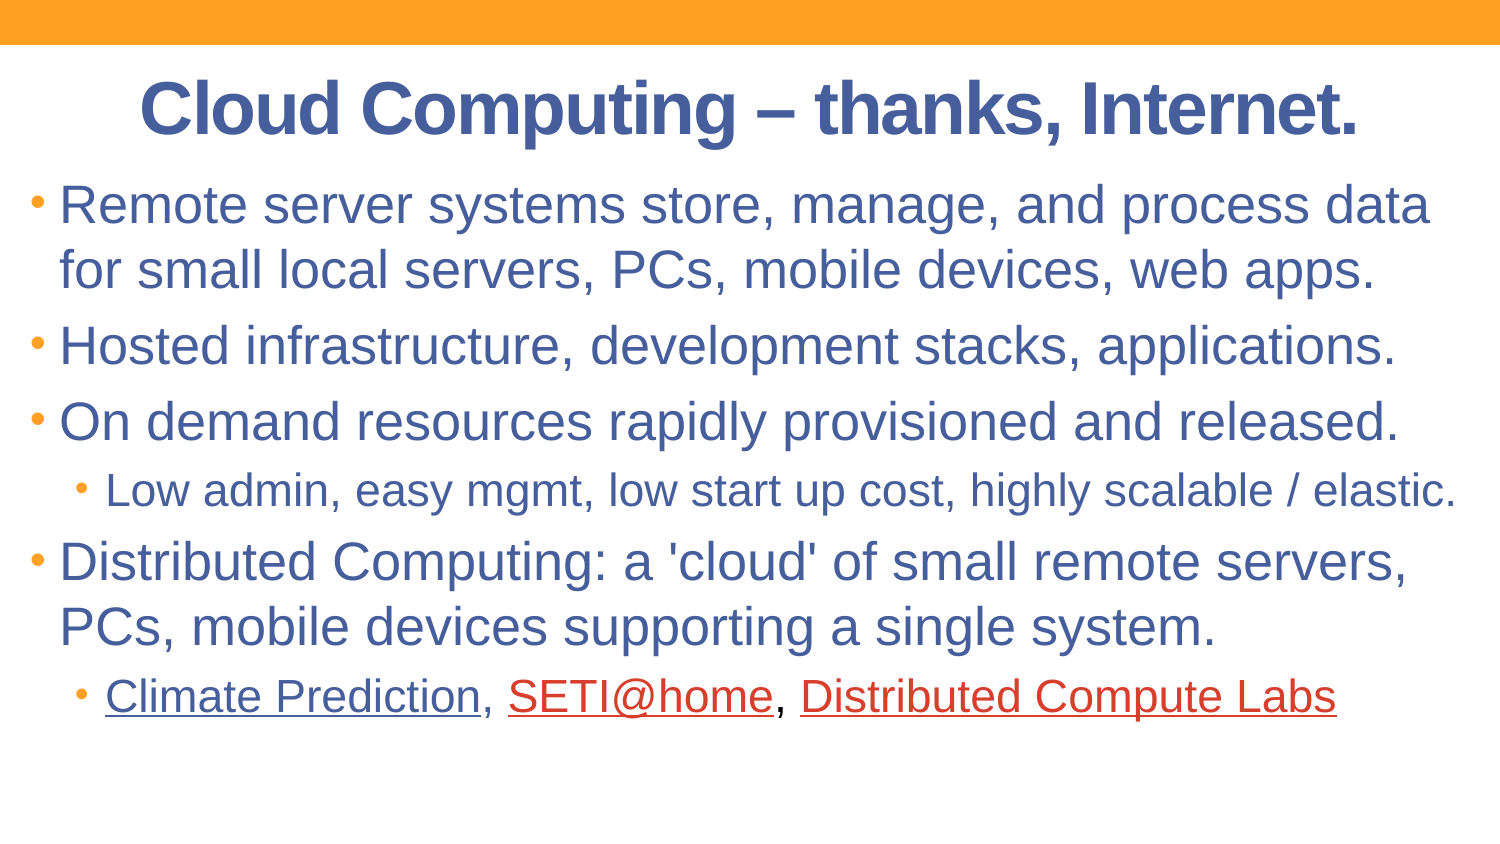

# Cloud Computing – thanks, Internet.
Remote server systems store, manage, and process data for small local servers, PCs, mobile devices, web apps.
Hosted infrastructure, development stacks, applications.
On demand resources rapidly provisioned and released.
Low admin, easy mgmt, low start up cost, highly scalable / elastic.
Distributed Computing: a 'cloud' of small remote servers, PCs, mobile devices supporting a single system.
Climate Prediction, SETI@home, Distributed Compute Labs